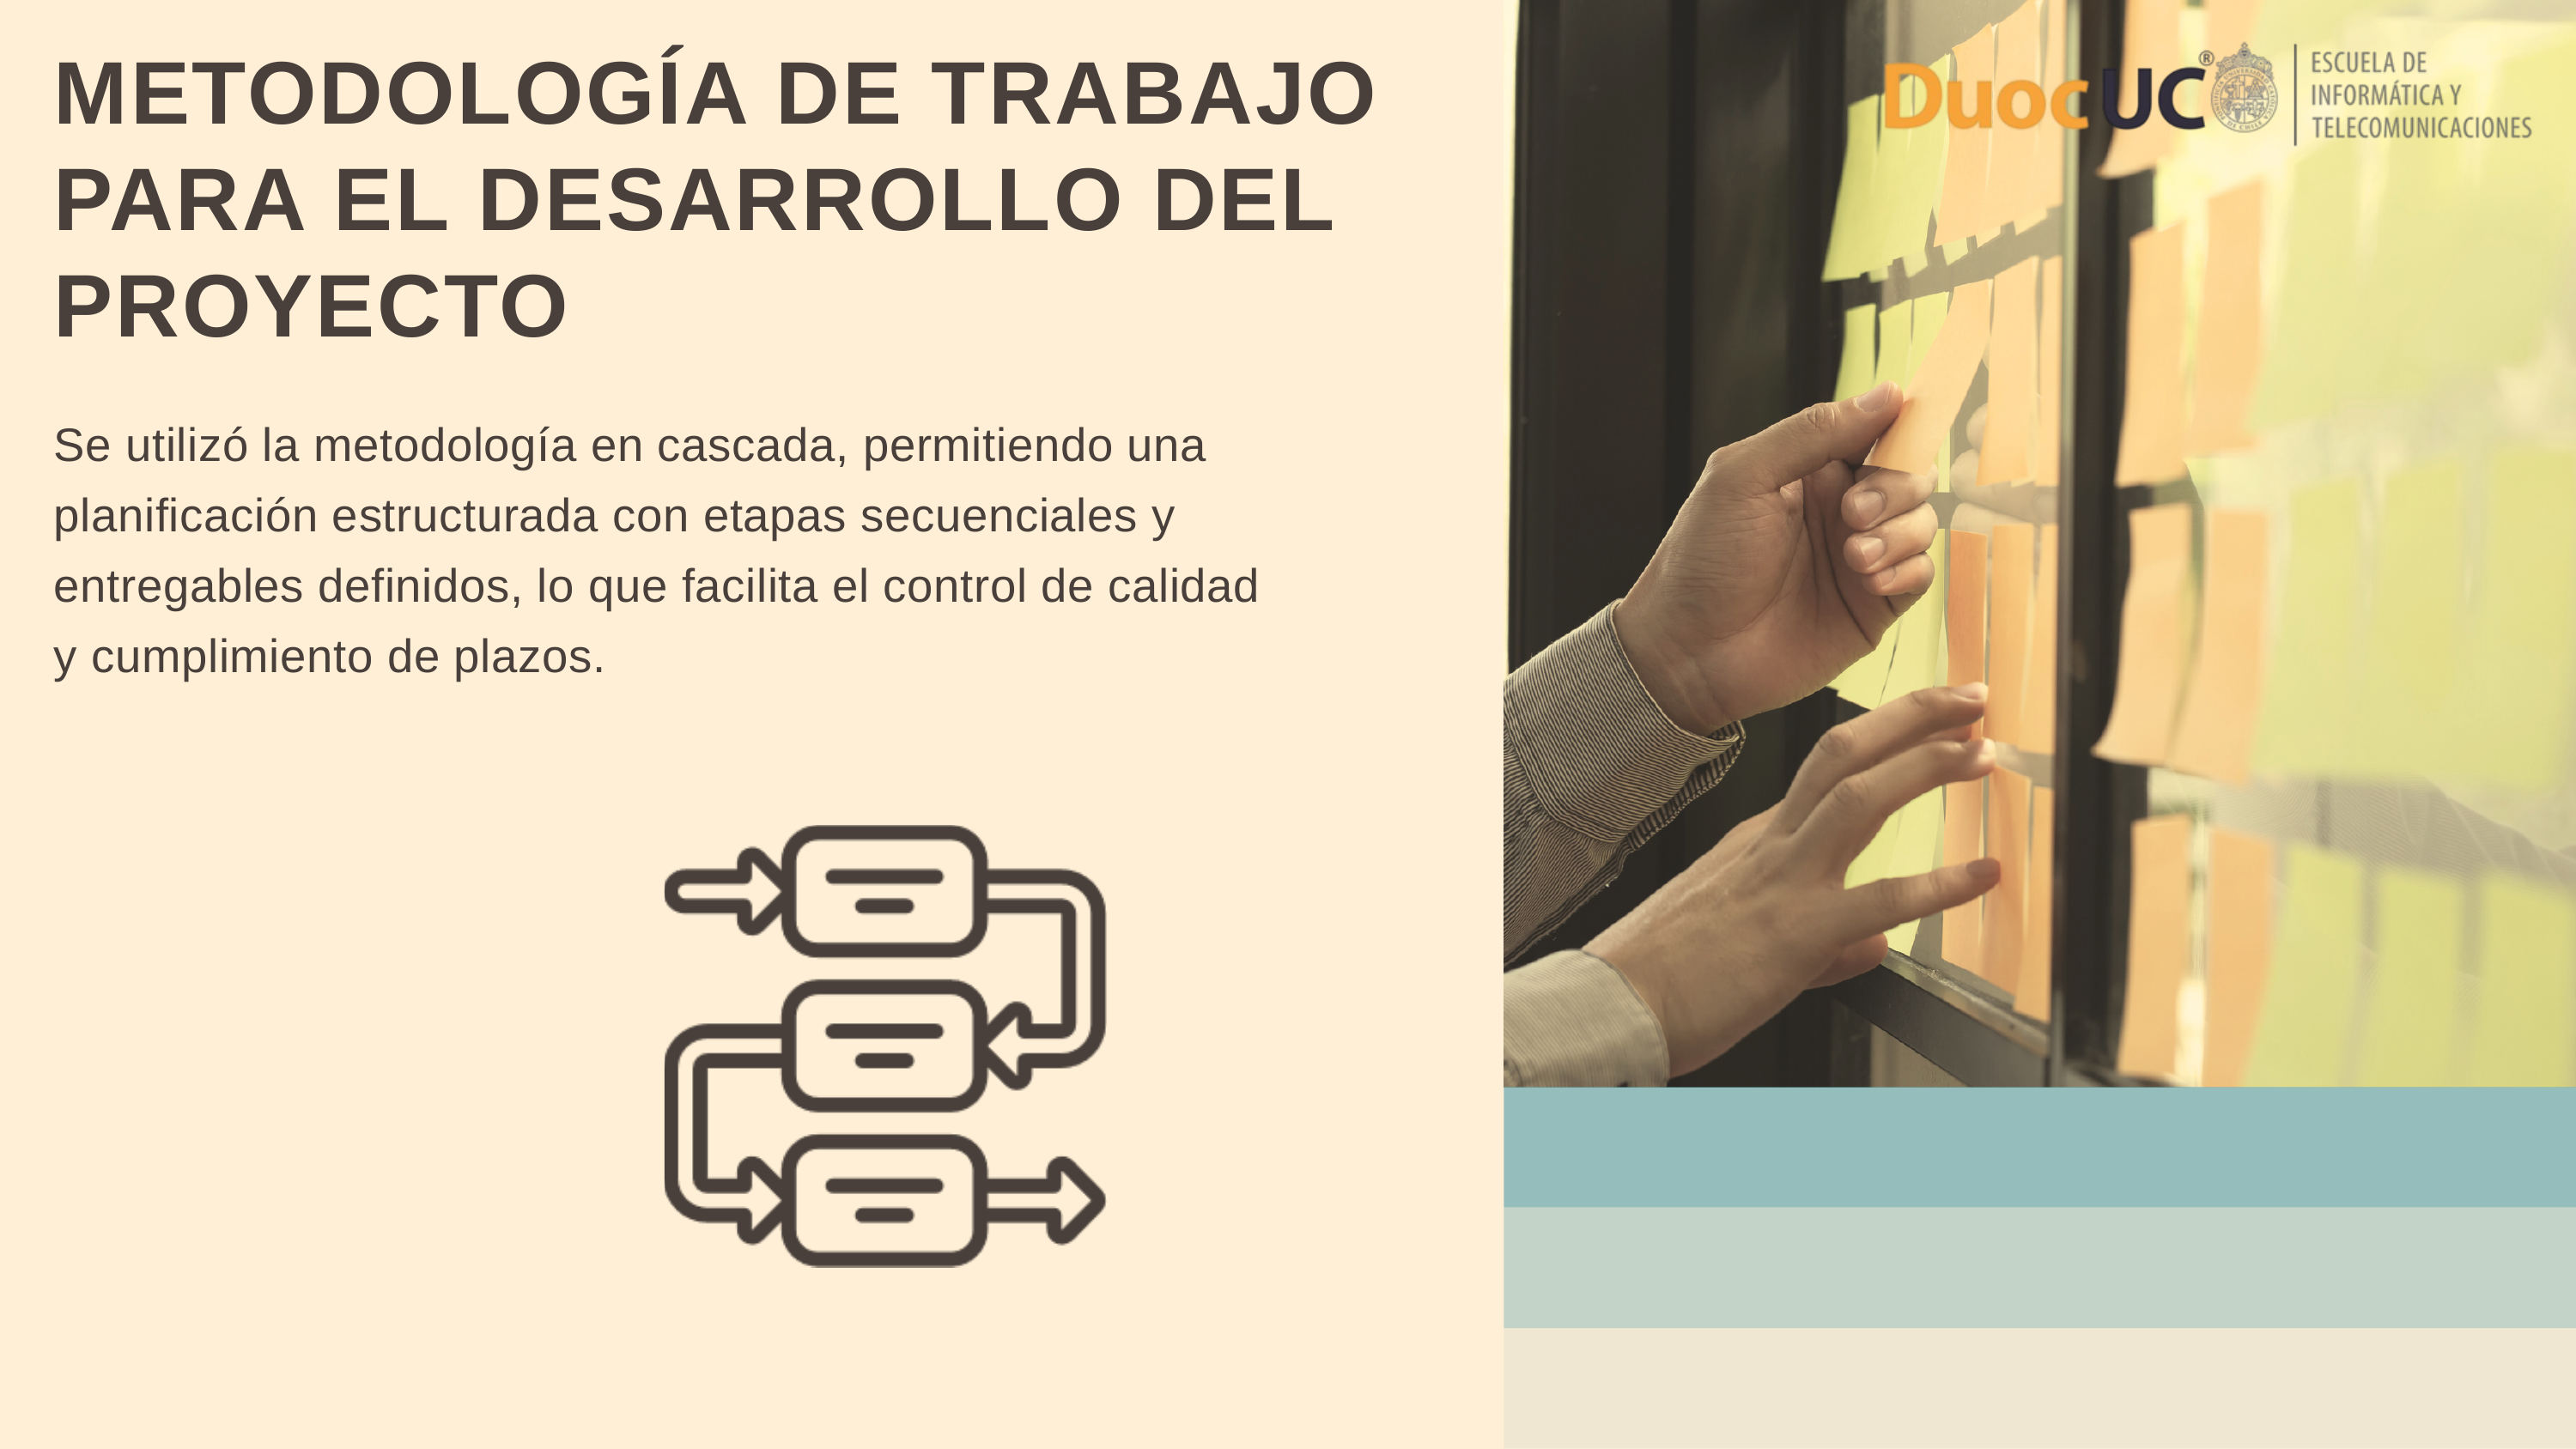

METODOLOGÍA DE TRABAJO PARA EL DESARROLLO DEL PROYECTO

Se utilizó la metodología en cascada, permitiendo una planificación estructurada con etapas secuenciales y entregables definidos, lo que facilita el control de calidad y cumplimiento de plazos.